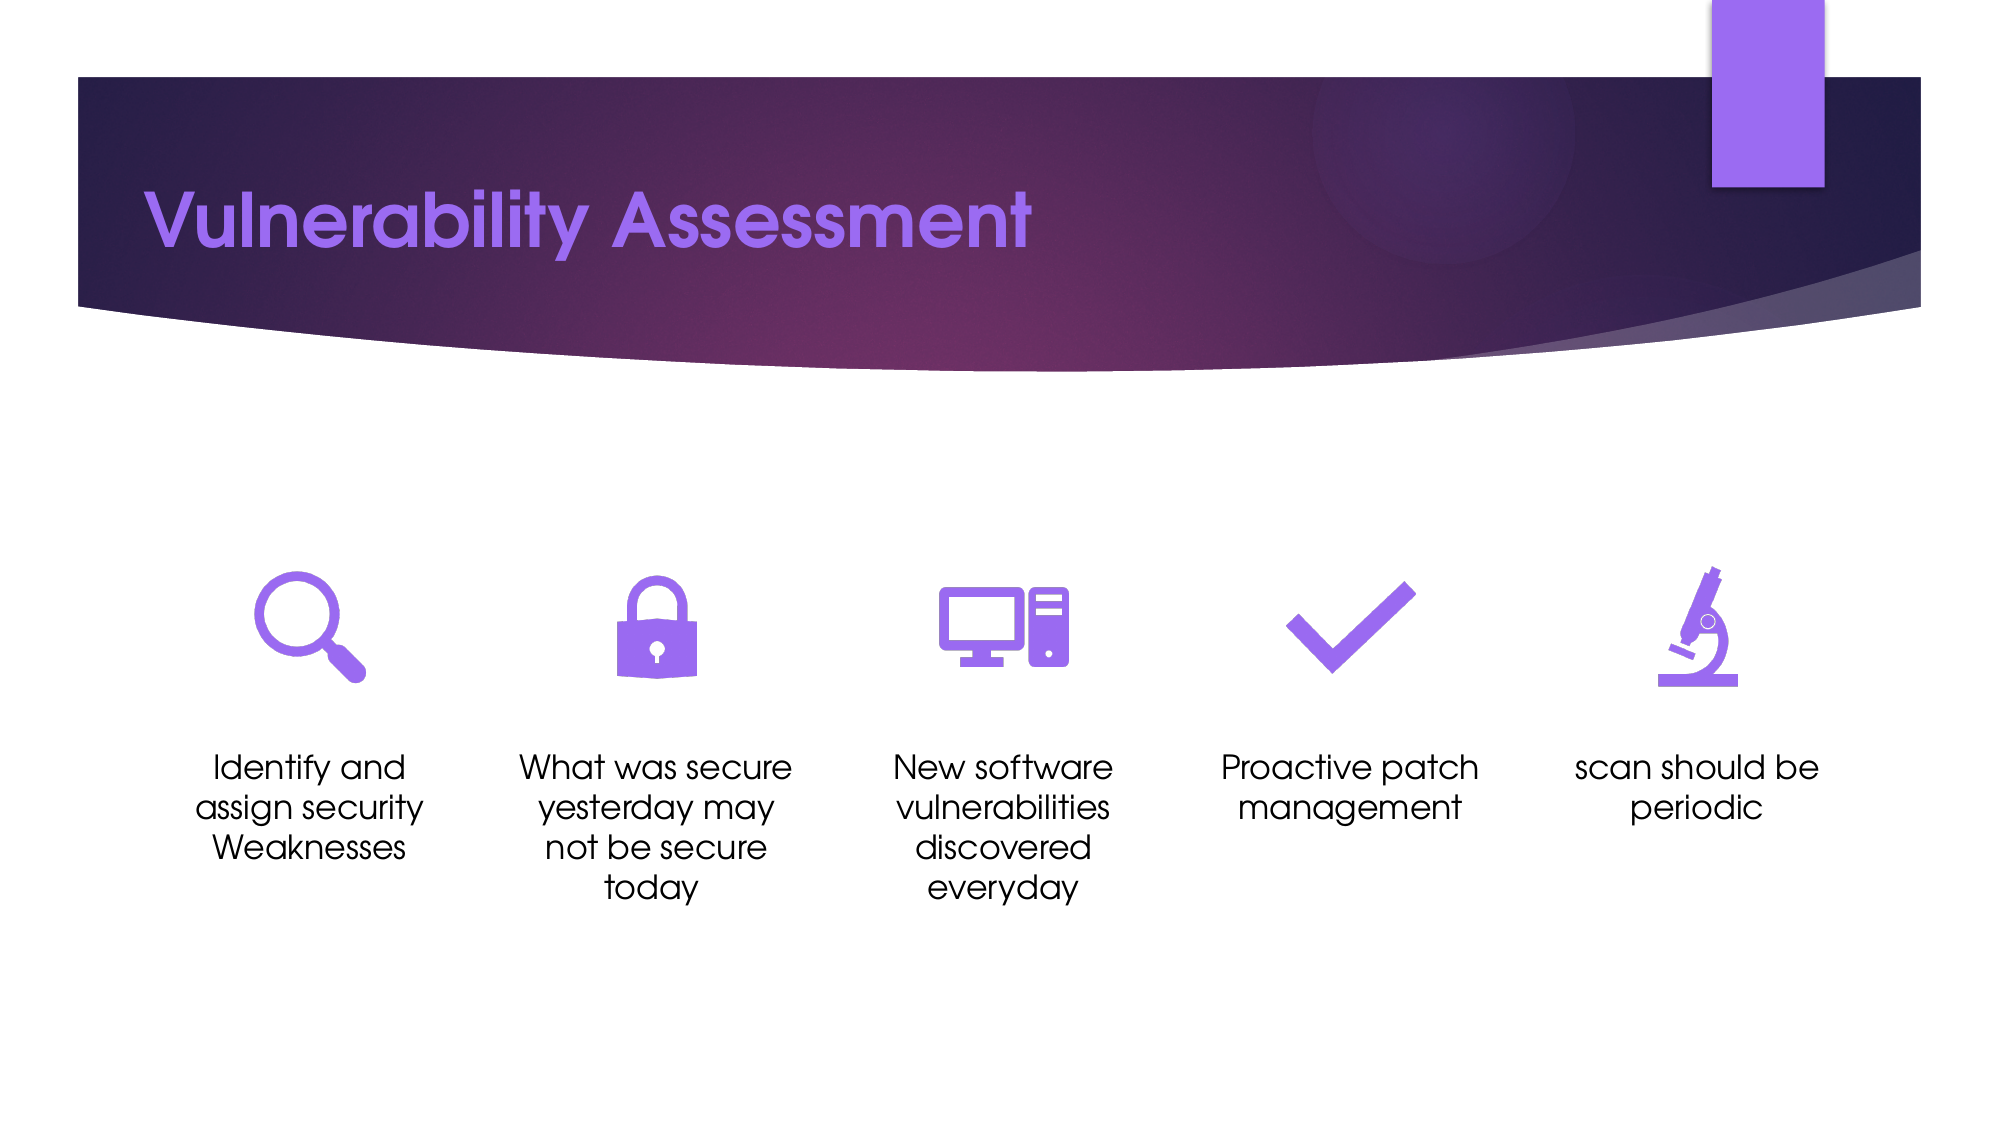

# Vulnerability Assessment
Identify and assign security Weaknesses
What was secure yesterday may not be secure today
New software vulnerabilities discovered everyday
Proactive patch management
scan should be periodic